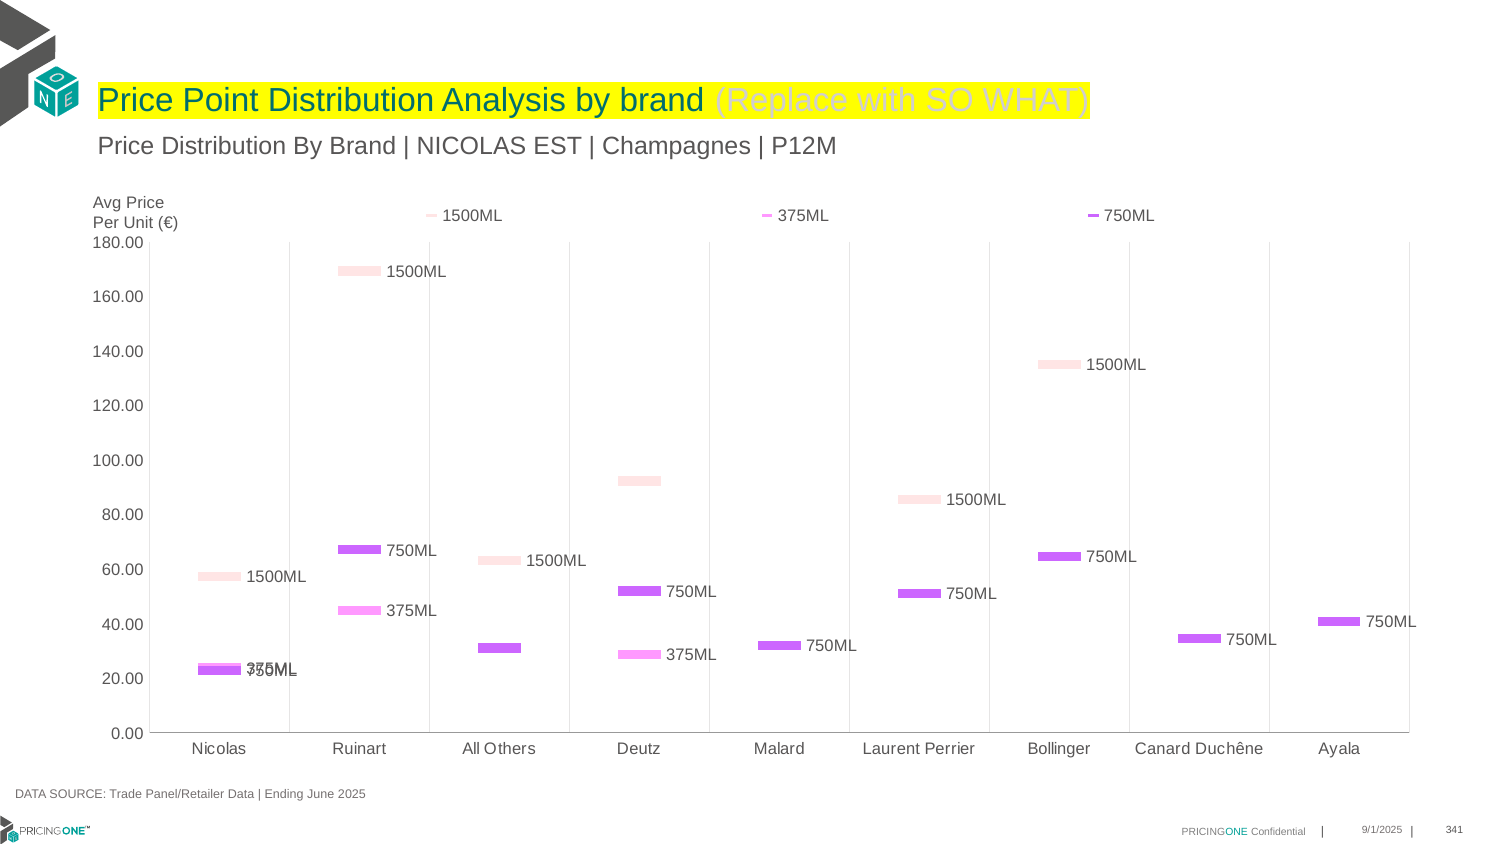

# Price Point Distribution Analysis by brand (Replace with SO WHAT)
Price Distribution By Brand | NICOLAS EST | Champagnes | P12M

### Chart

| Category | 1500ML | 375ML | 750ML |
|---|---|---|---|
| Nicolas | 57.2429 | 23.7657 | 22.8345 |
| Ruinart | 169.3988 | 44.9122 | 67.0963 |
| All Others | 63.257 | None | 31.0592 |
| Deutz | 92.3367 | 28.6529 | 51.938 |
| Malard | None | None | 32.0342 |
| Laurent Perrier | 85.6402 | None | 51.1282 |
| Bollinger | 135.1148 | None | 64.6 |
| Canard Duchêne | None | None | 34.4806 |
| Ayala | None | None | 40.8817 |
Avg Price
Per Unit (€)
DATA SOURCE: Trade Panel/Retailer Data | Ending June 2025
9/1/2025
341